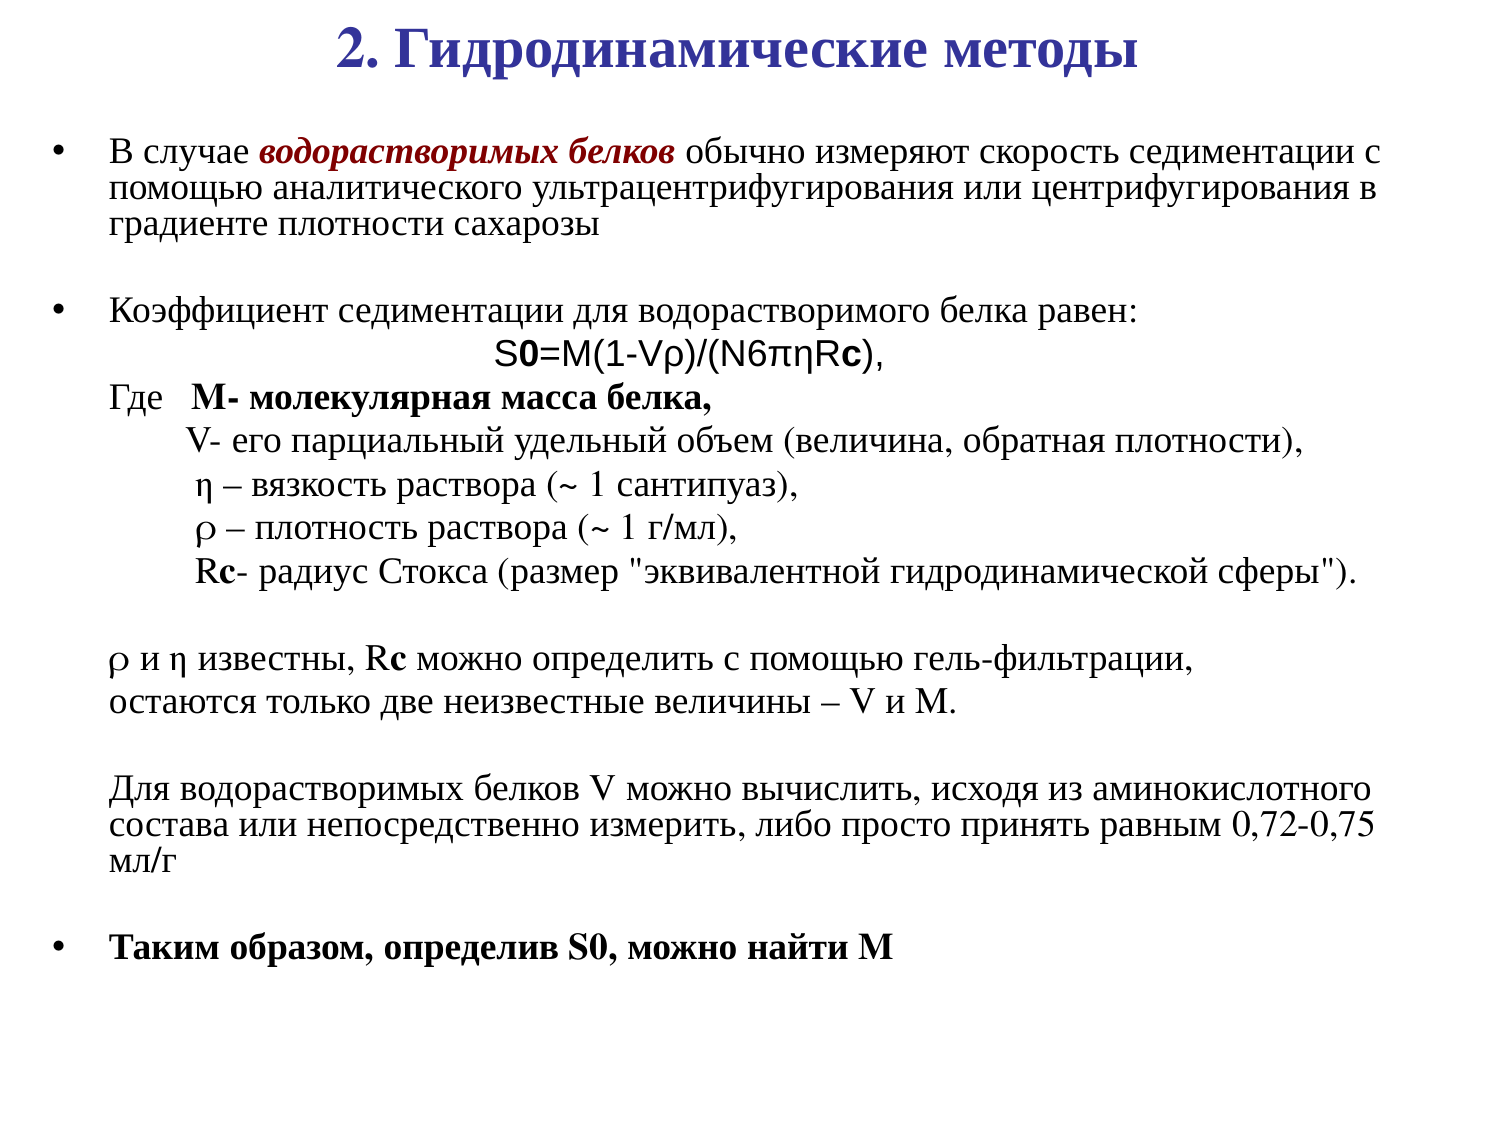

# 2. Гидродинамические методы

В случае водорастворимых белков обычно измеряют скорость седиментации с помощью аналитического ультрацентрифугирования или центрифугирования в градиенте плотности сахарозы

Коэффициент седиментации для водорастворимого белка равен:
                                          S0=M(1-Vρ)/(N6πηRc),
	Где   M- молекулярная масса белка,
              V- его парциальный удельный объем (величина, обратная плотности),
               η – вязкость раствора (~ 1 сантипуаз),
               ρ – плотность раствора (~ 1 г/мл),
               Rc- радиус Стокса (размер "эквивалентной гидродинамической сферы").

	ρ и η известны, Rc можно определить с помощью гель-фильтрации,
	остаются только две неизвестные величины – V и M.

	Для водорастворимых белков V можно вычислить, исходя из аминокислотного состава или непосредственно измерить, либо просто принять равным 0,72-0,75 мл/г

Таким образом, определив S0, можно найти M